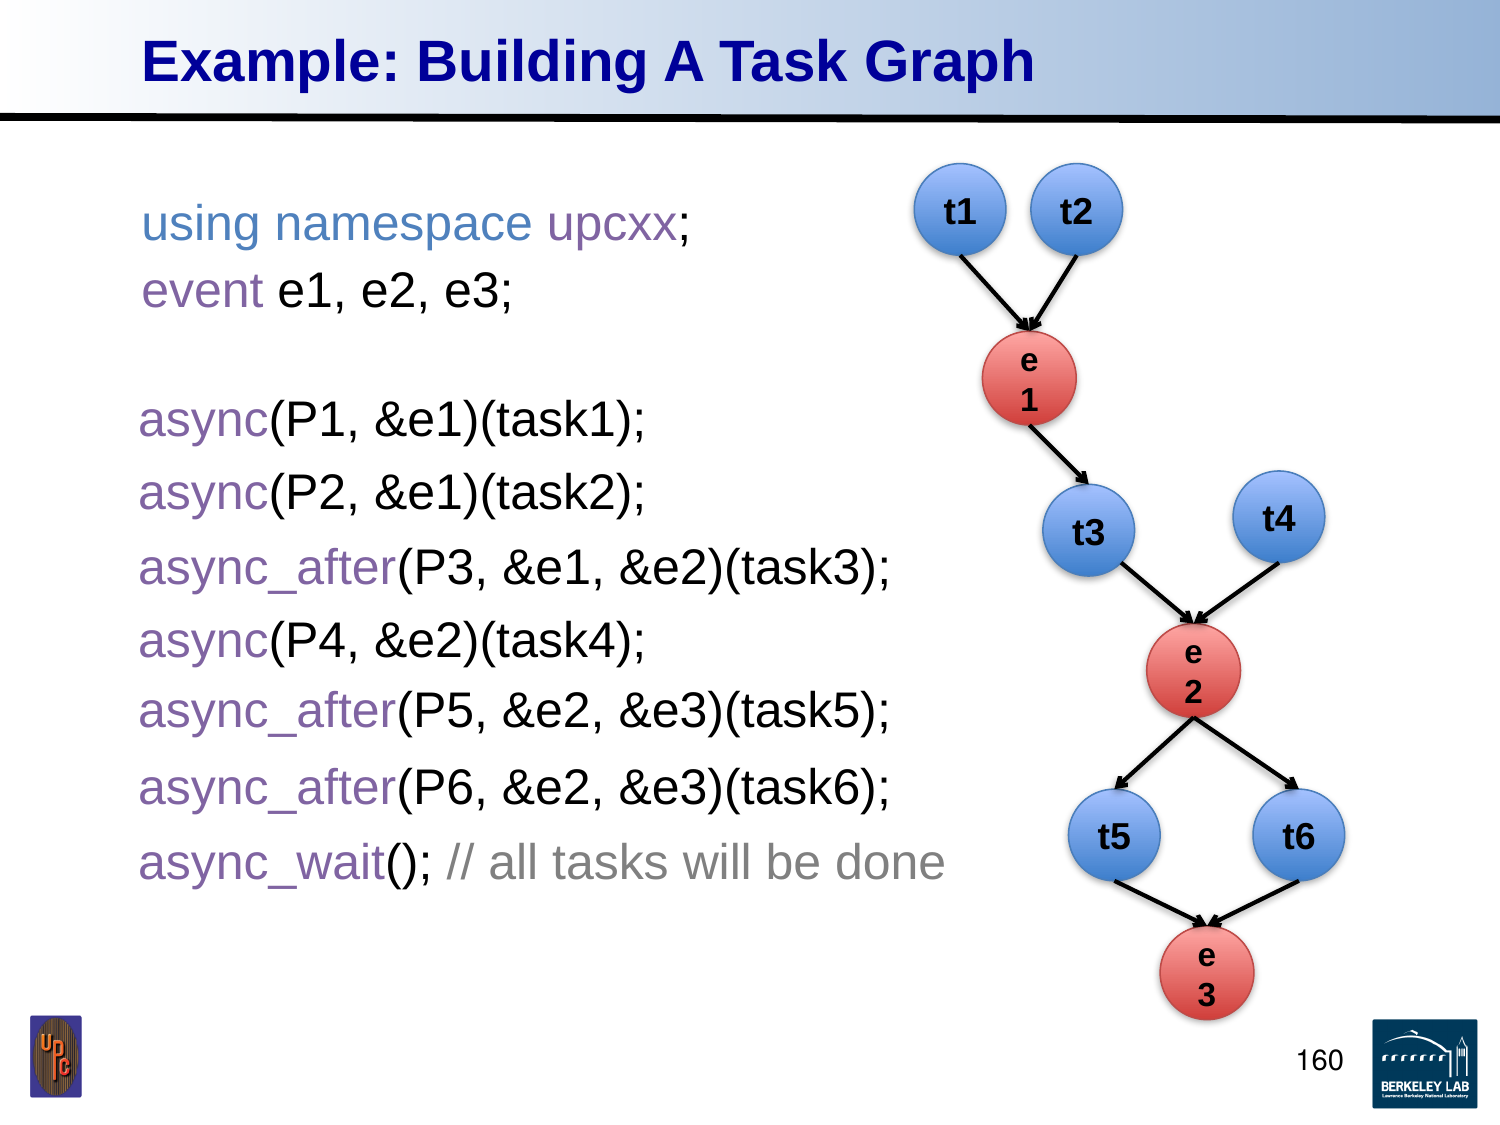

# Example: Building A Task Graph
t1
t2
using namespace upcxx;
event e1, e2, e3;
e1
async(P1, &e1)(task1);
async(P2, &e1)(task2);
t4
t3
async_after(P3, &e1, &e2)(task3);
async(P4, &e2)(task4);
e2
async_after(P5, &e2, &e3)(task5);
async_after(P6, &e2, &e3)(task6);
t5
t6
async_wait(); // all tasks will be done
e3
160